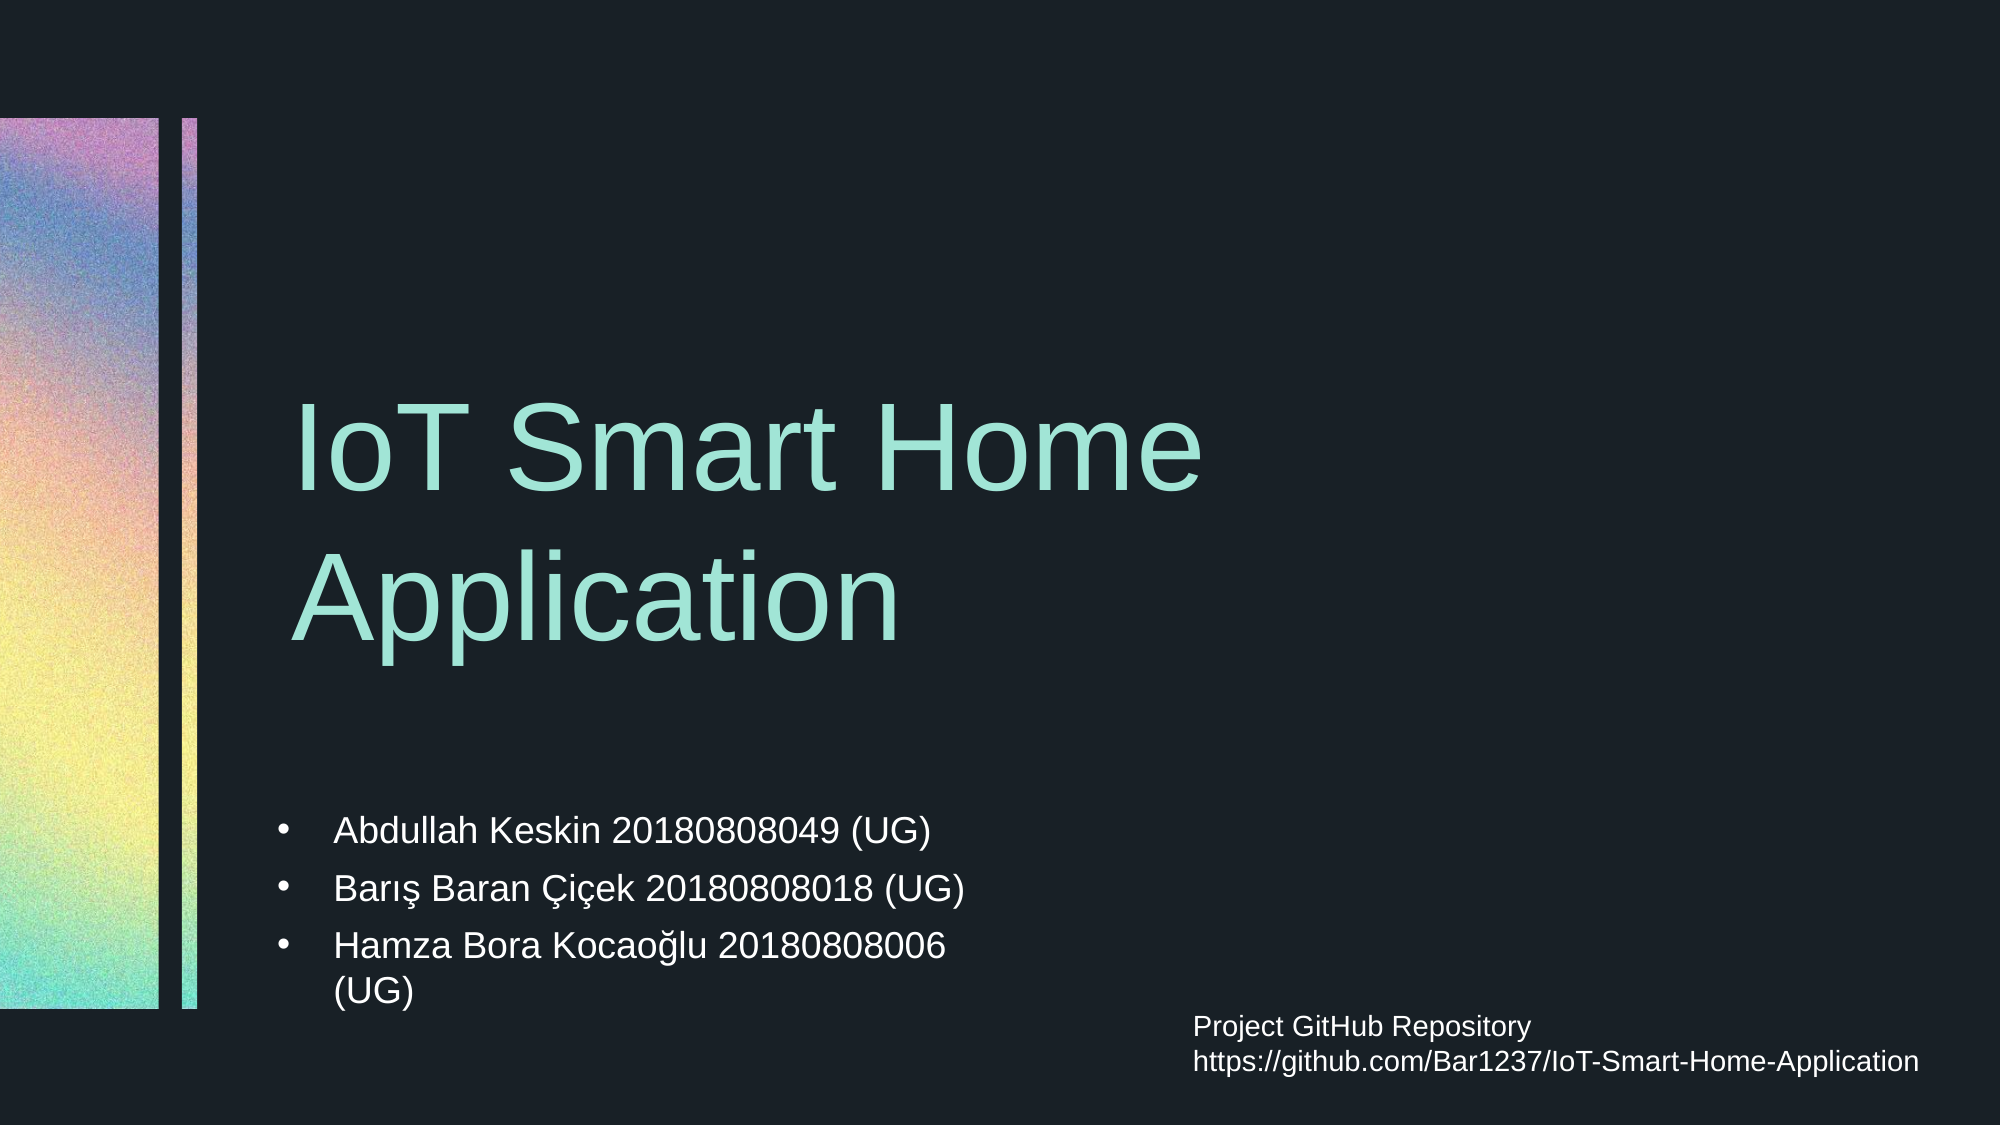

IoT Smart Home Application
Abdullah Keskin 20180808049 (UG)
Barış Baran Çiçek 20180808018 (UG)
Hamza Bora Kocaoğlu 20180808006 (UG)
Project GitHub Repository
https://github.com/Bar1237/IoT-Smart-Home-Application